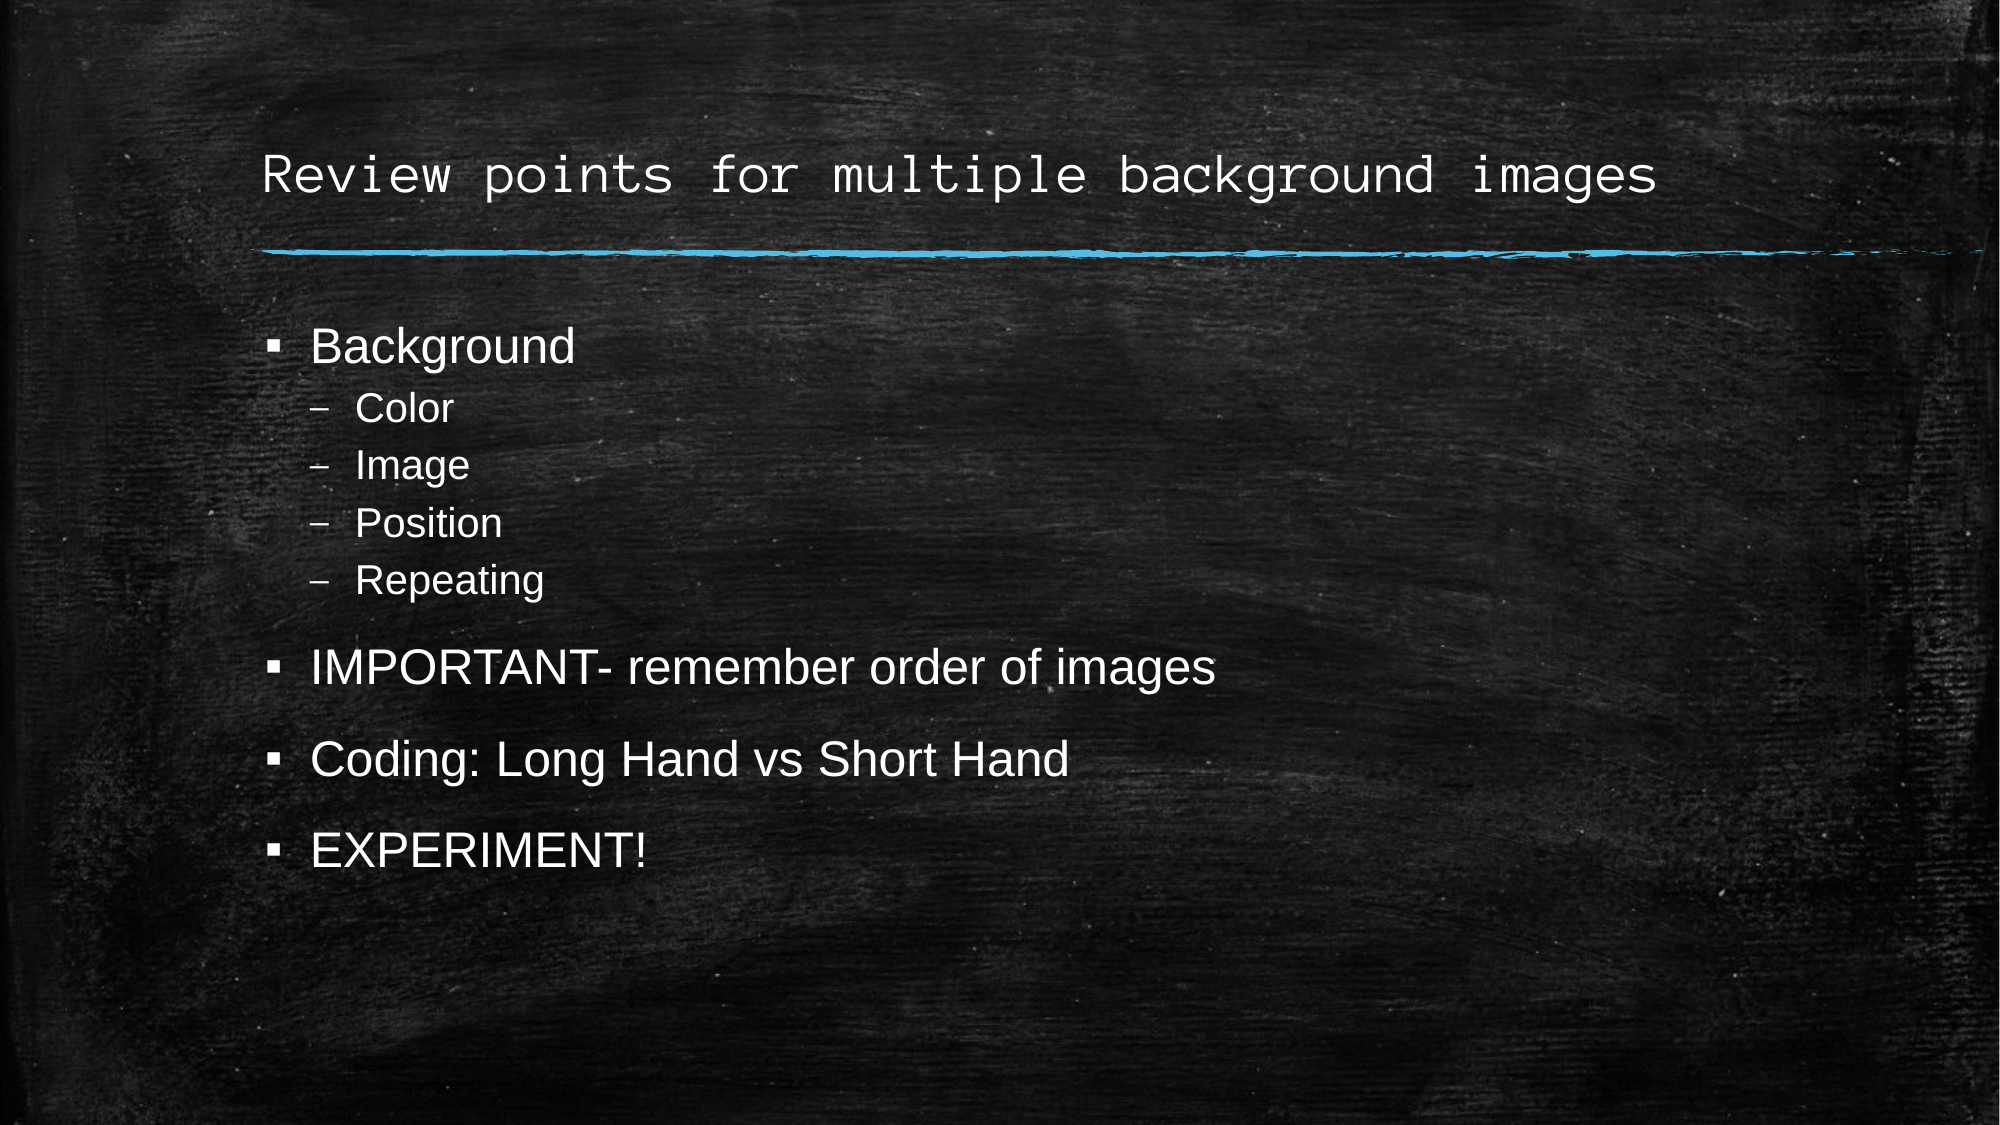

# Review points for multiple background images
Background
Color
Image
Position
Repeating
IMPORTANT- remember order of images
Coding: Long Hand vs Short Hand
EXPERIMENT!